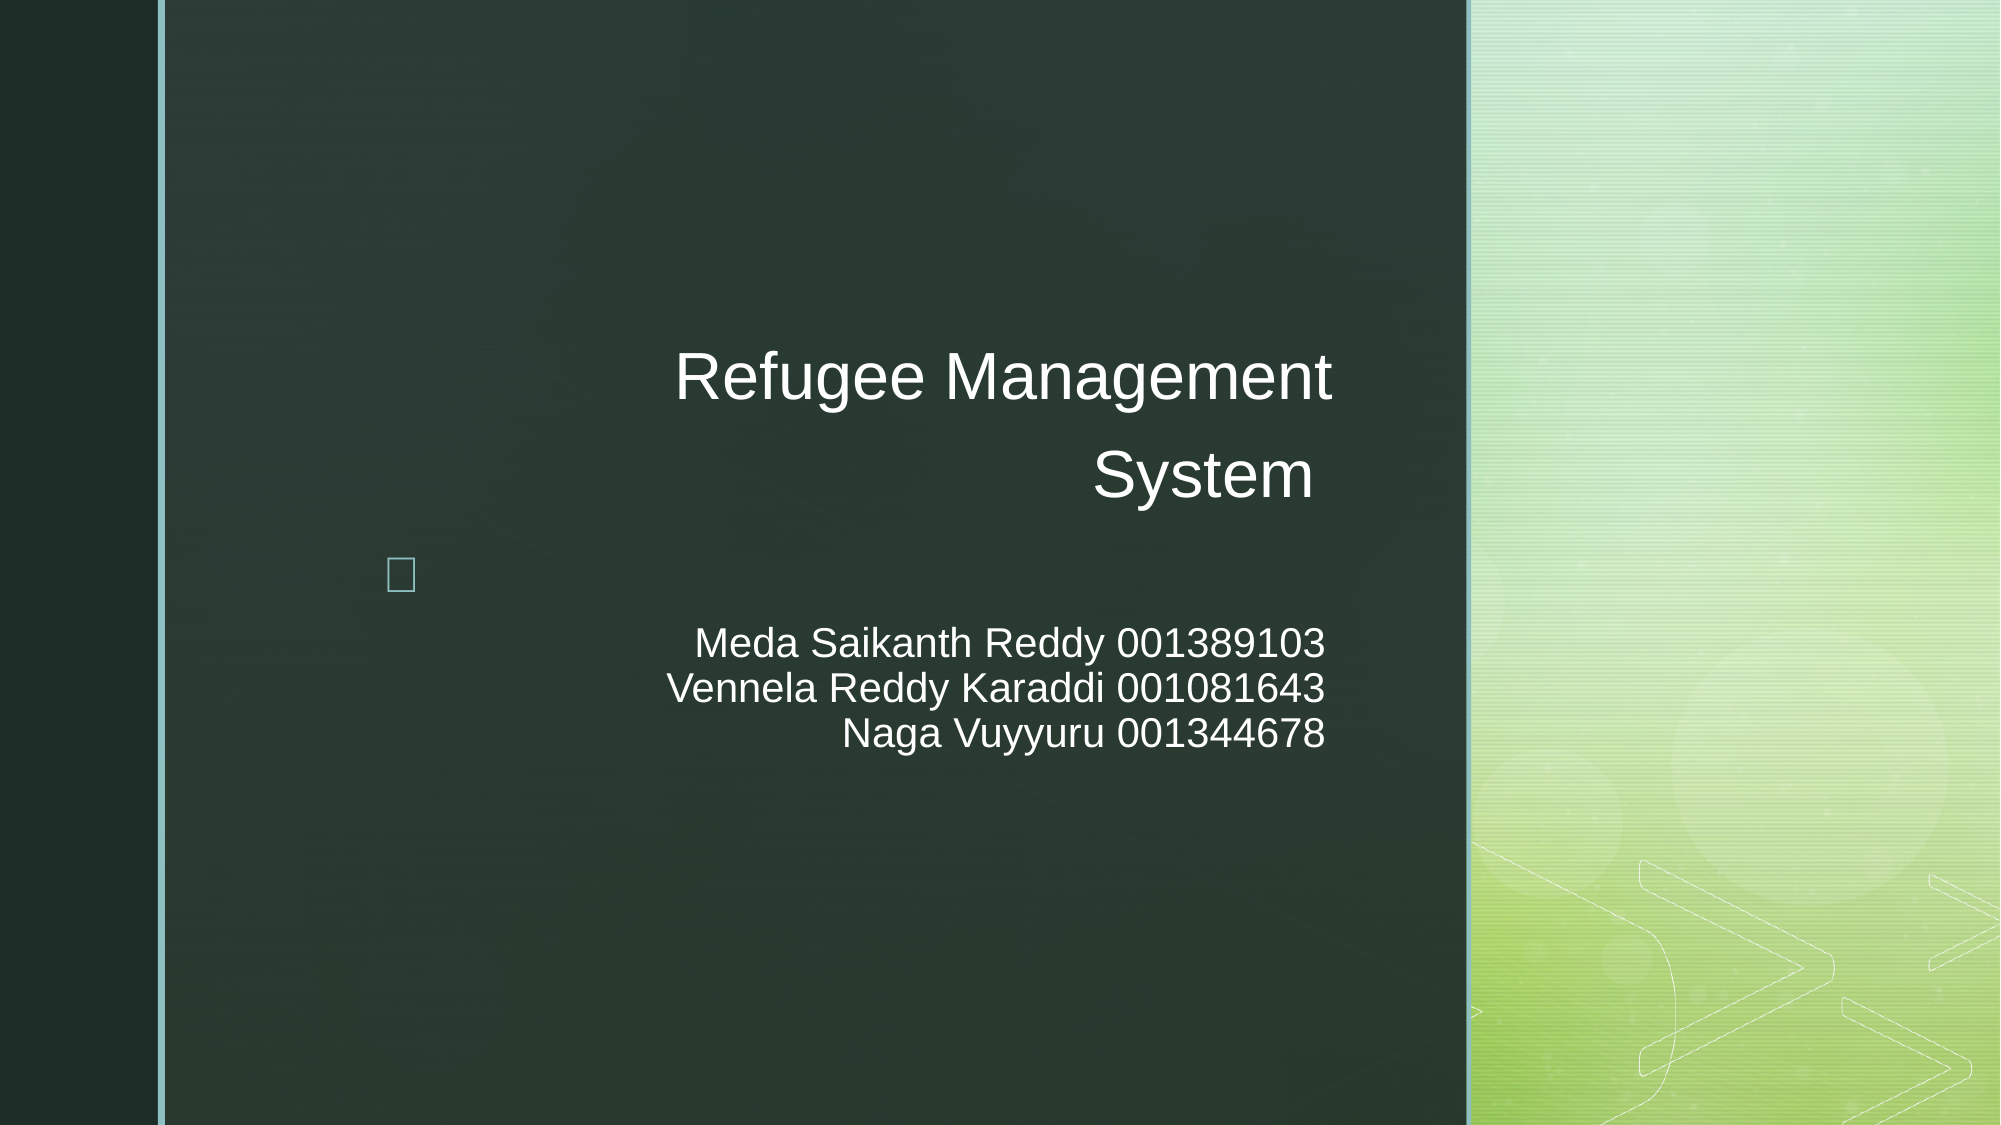

Refugee Management
System
Meda Saikanth Reddy 001389103
Vennela Reddy Karaddi 001081643
Naga Vuyyuru 001344678